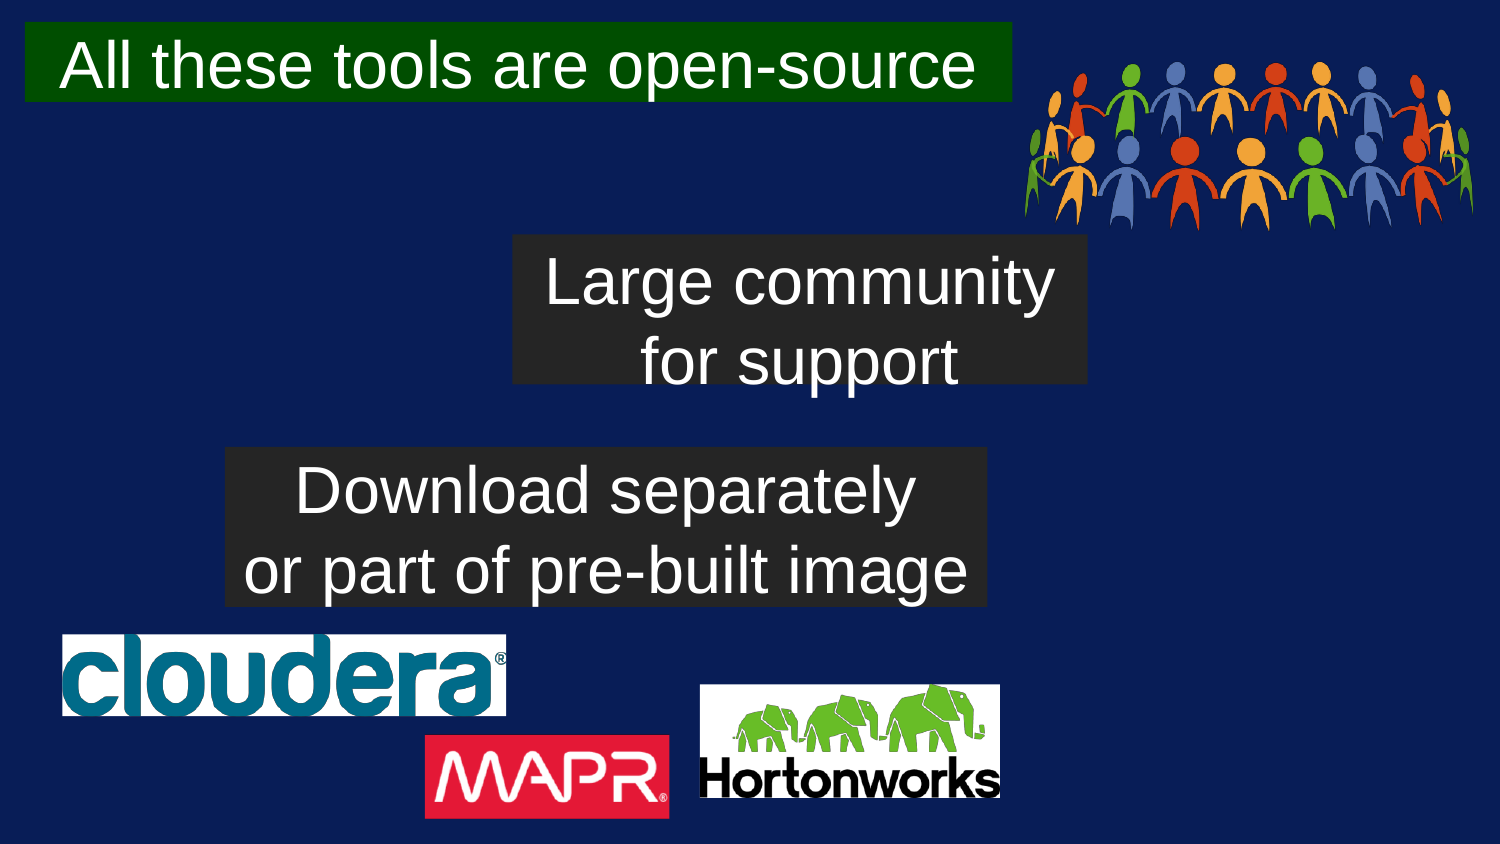

All these tools are open-source

Large community for support
Download separately
or part of pre-built image